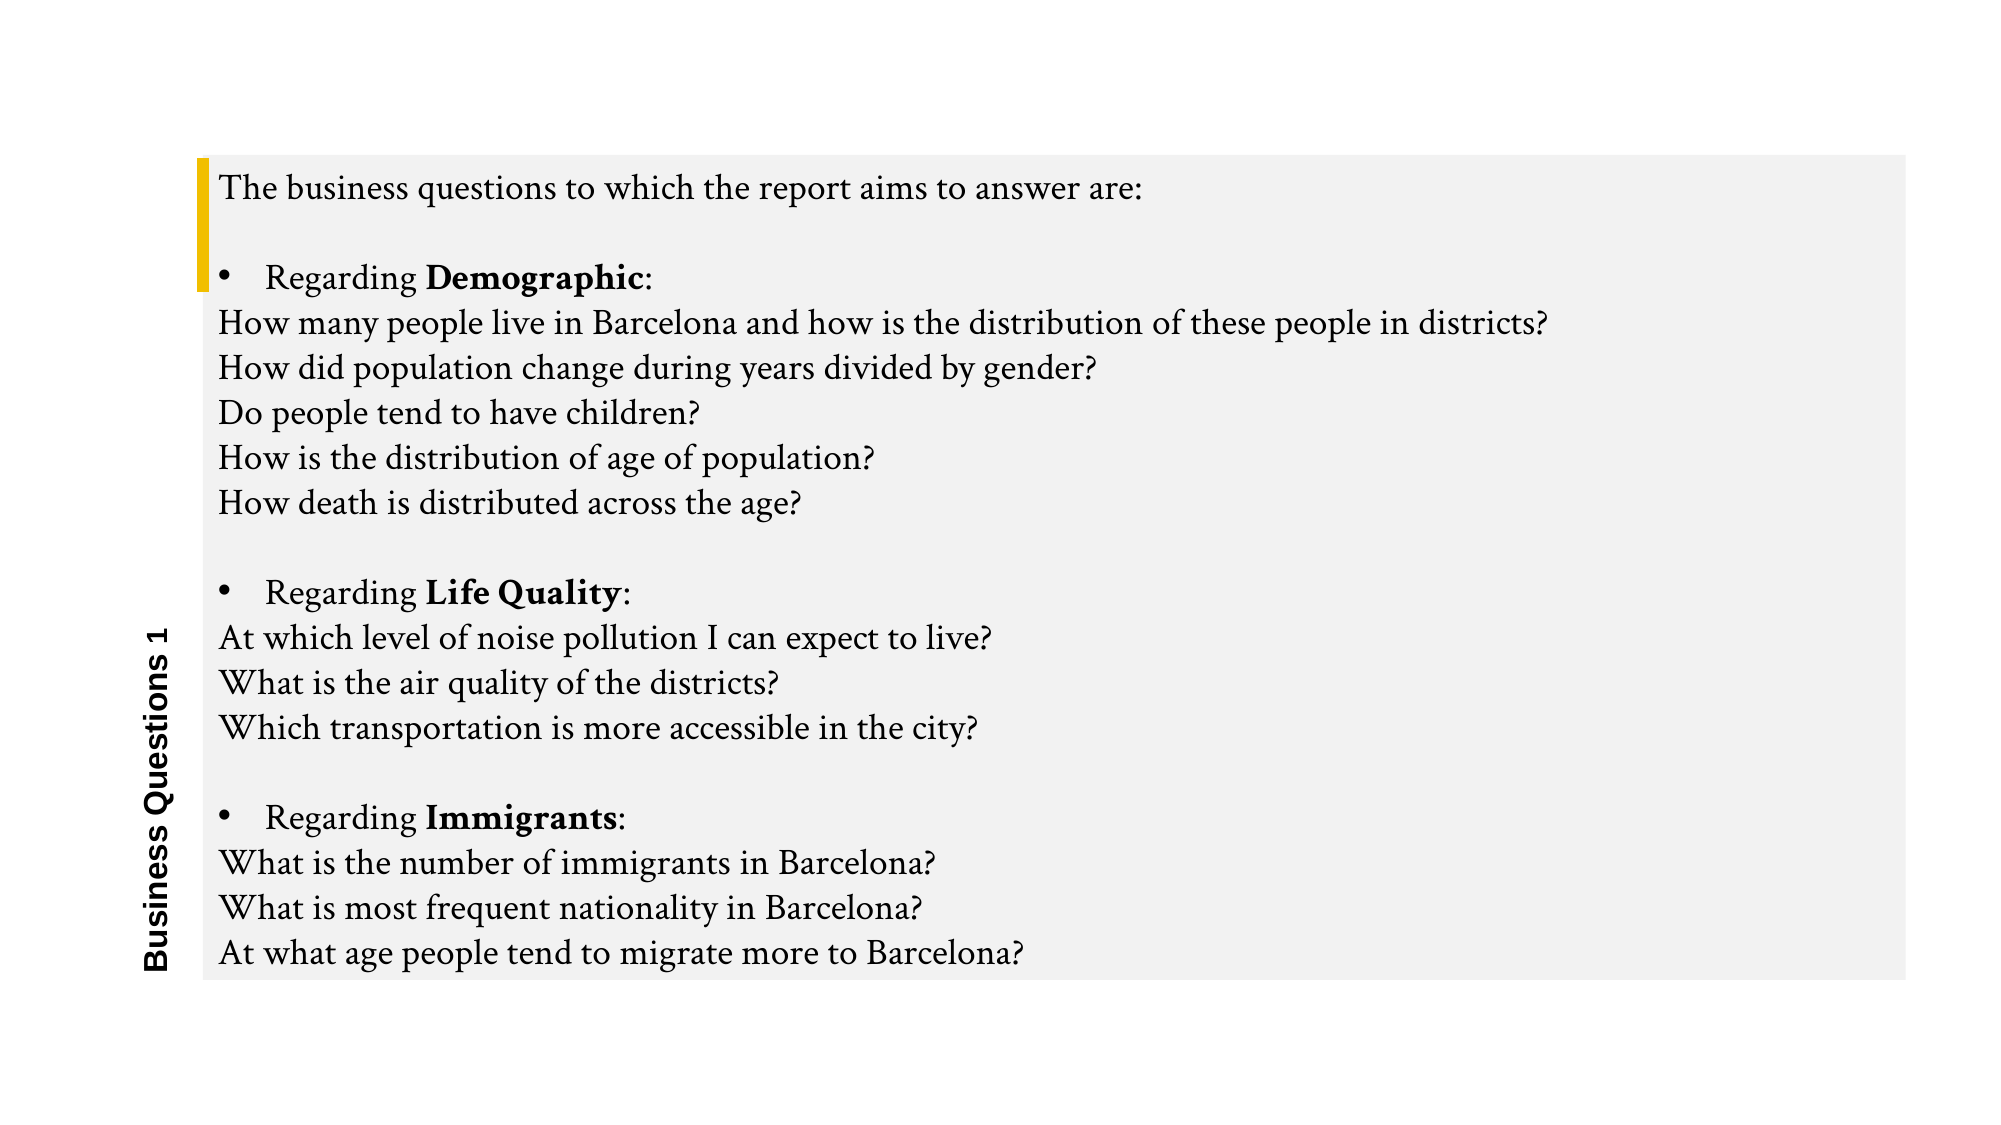

Business Questions 1
The business questions to which the report aims to answer are:

Regarding Demographic:
How many people live in Barcelona and how is the distribution of these people in districts?
How did population change during years divided by gender?
Do people tend to have children?
How is the distribution of age of population?
How death is distributed across the age?

Regarding Life Quality:
At which level of noise pollution I can expect to live?
What is the air quality of the districts?
Which transportation is more accessible in the city?

Regarding Immigrants:
What is the number of immigrants in Barcelona?
What is most frequent nationality in Barcelona?
At what age people tend to migrate more to Barcelona?